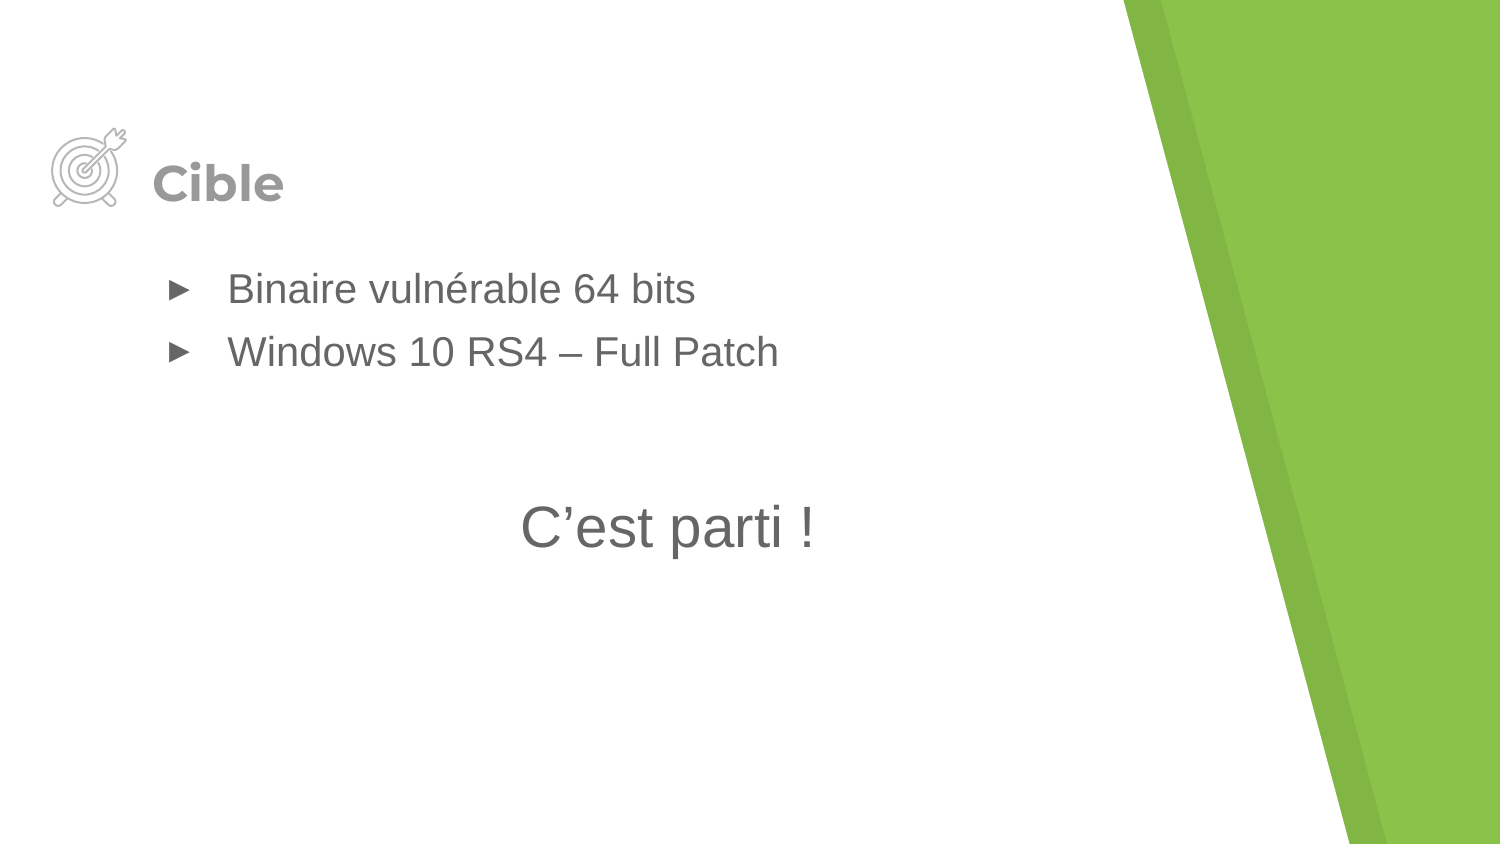

# Cible
Binaire vulnérable 64 bits
Windows 10 RS4 – Full Patch
C’est parti !